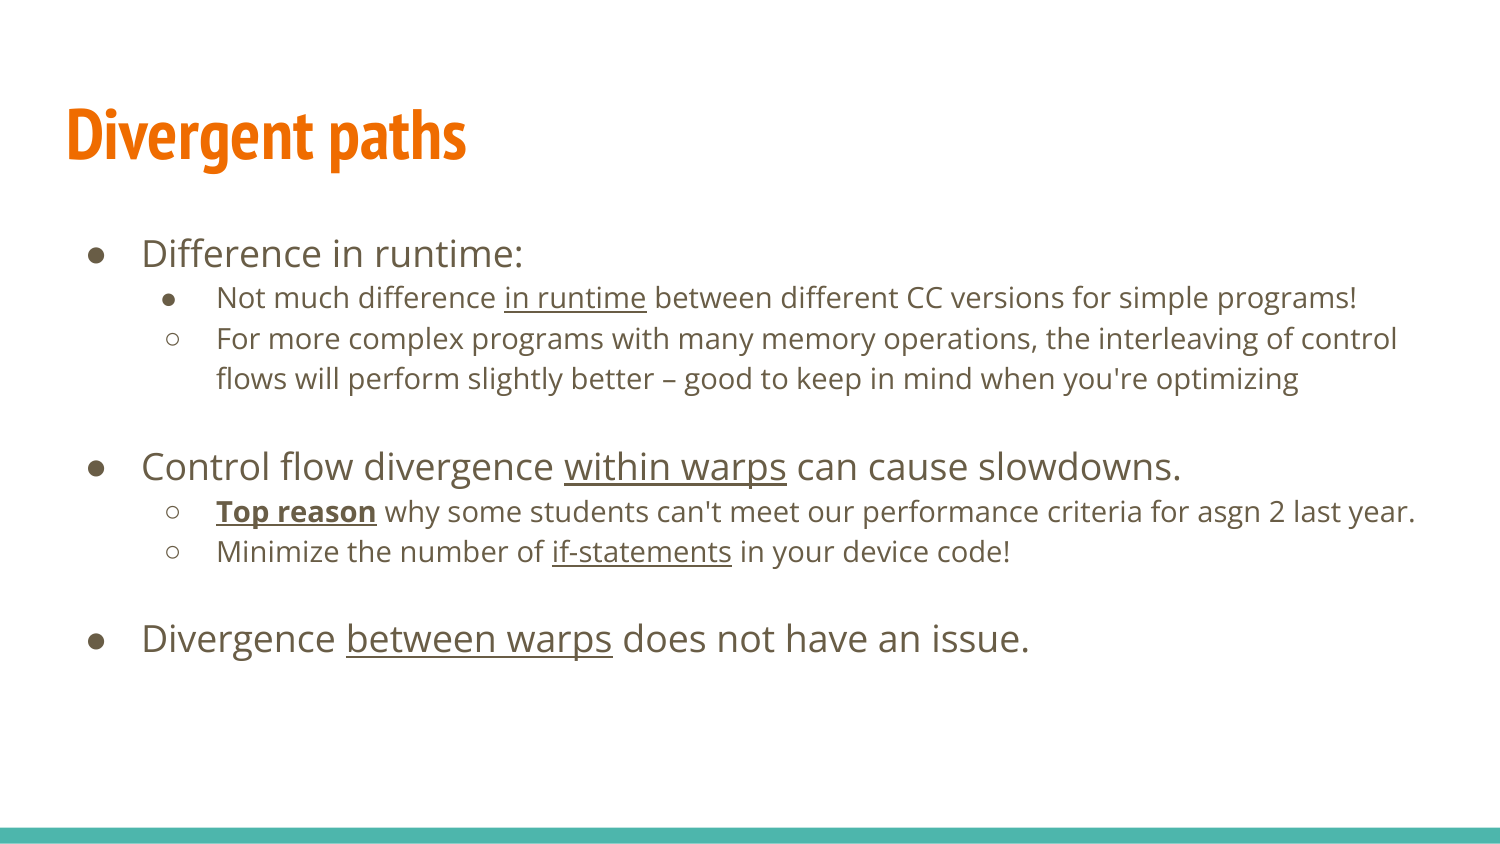

# Divergent paths
Difference in runtime:
Not much difference in runtime between different CC versions for simple programs!
For more complex programs with many memory operations, the interleaving of control flows will perform slightly better – good to keep in mind when you're optimizing
Control flow divergence within warps can cause slowdowns.
Top reason why some students can't meet our performance criteria for asgn 2 last year.
Minimize the number of if-statements in your device code!
Divergence between warps does not have an issue.